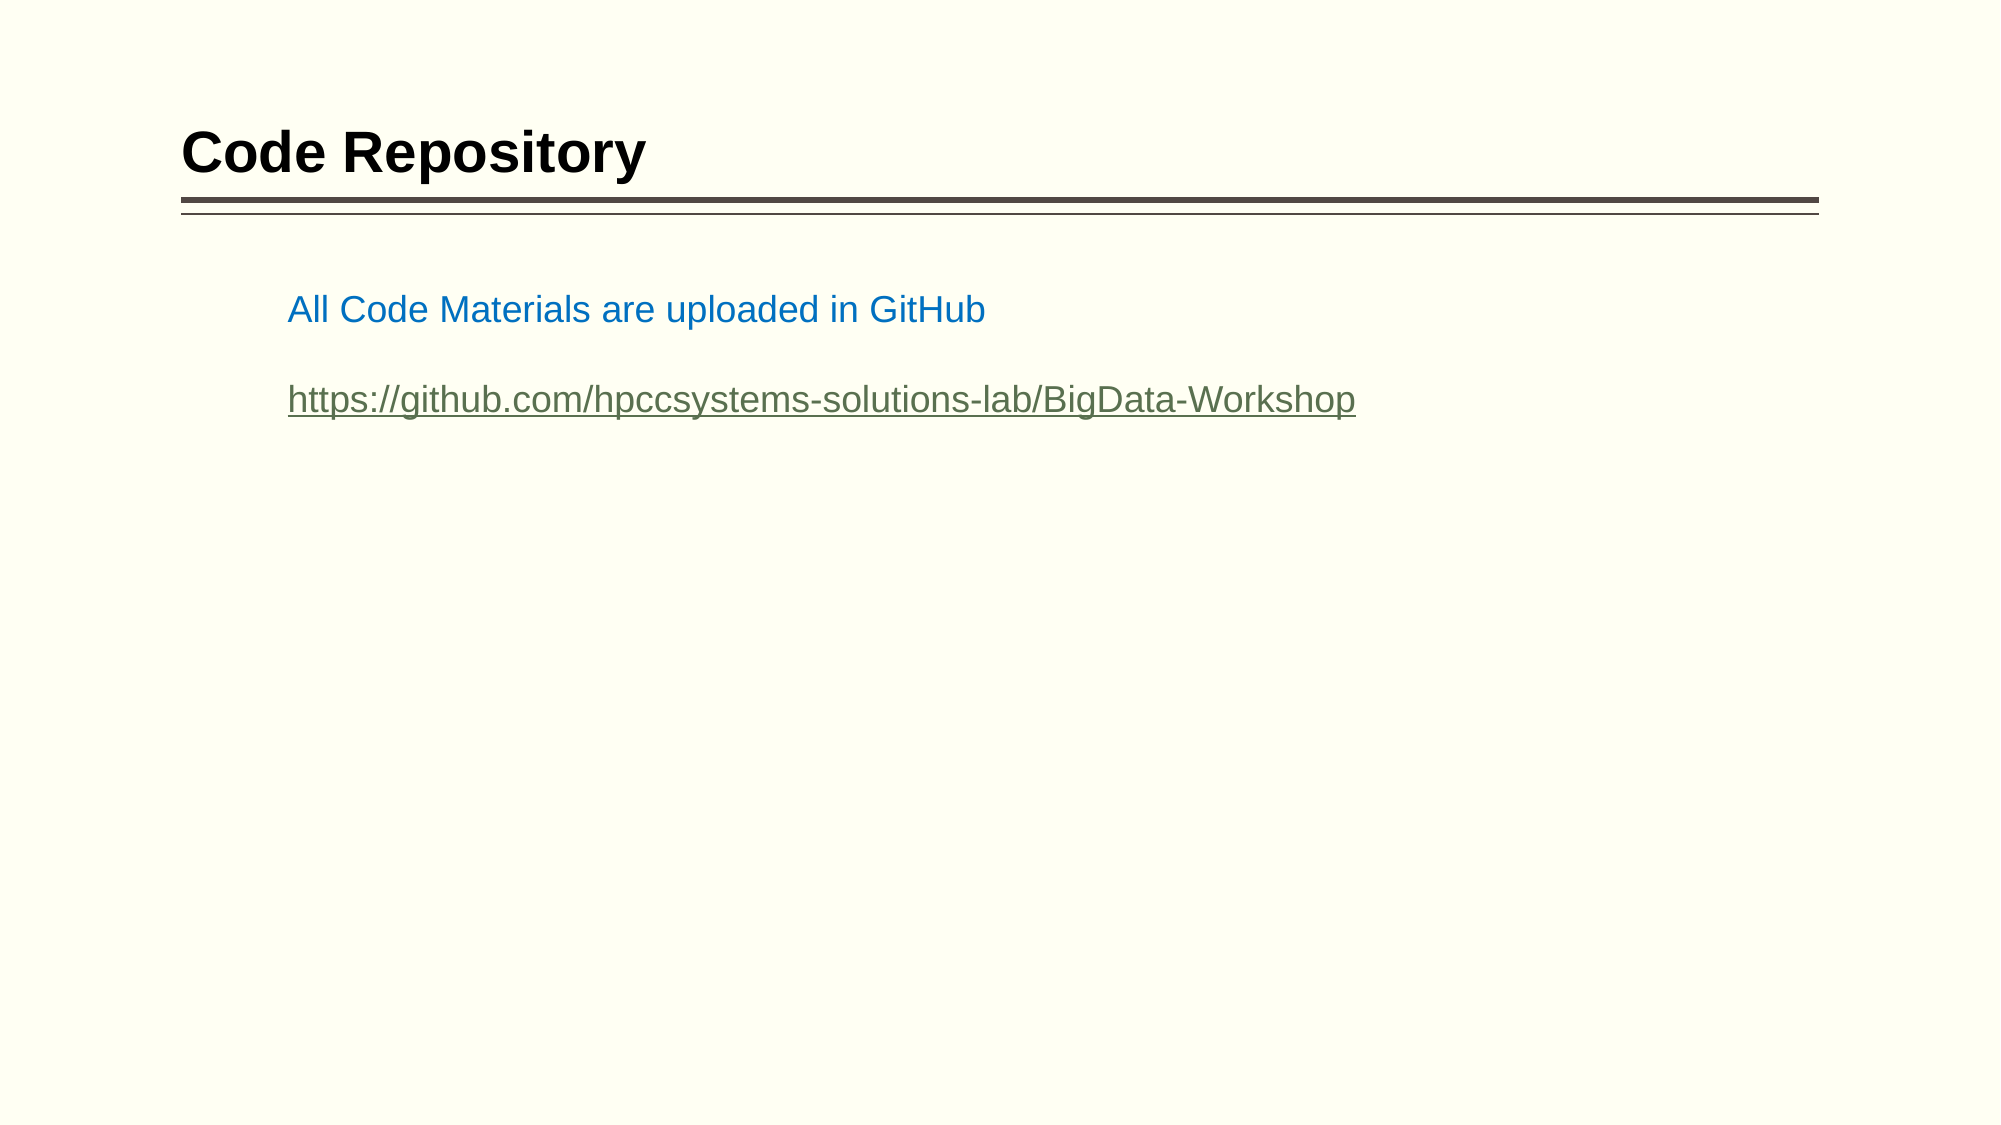

# Code Repository

All Code Materials are uploaded in GitHub

https://github.com/hpccsystems-solutions-lab/BigData-Workshop